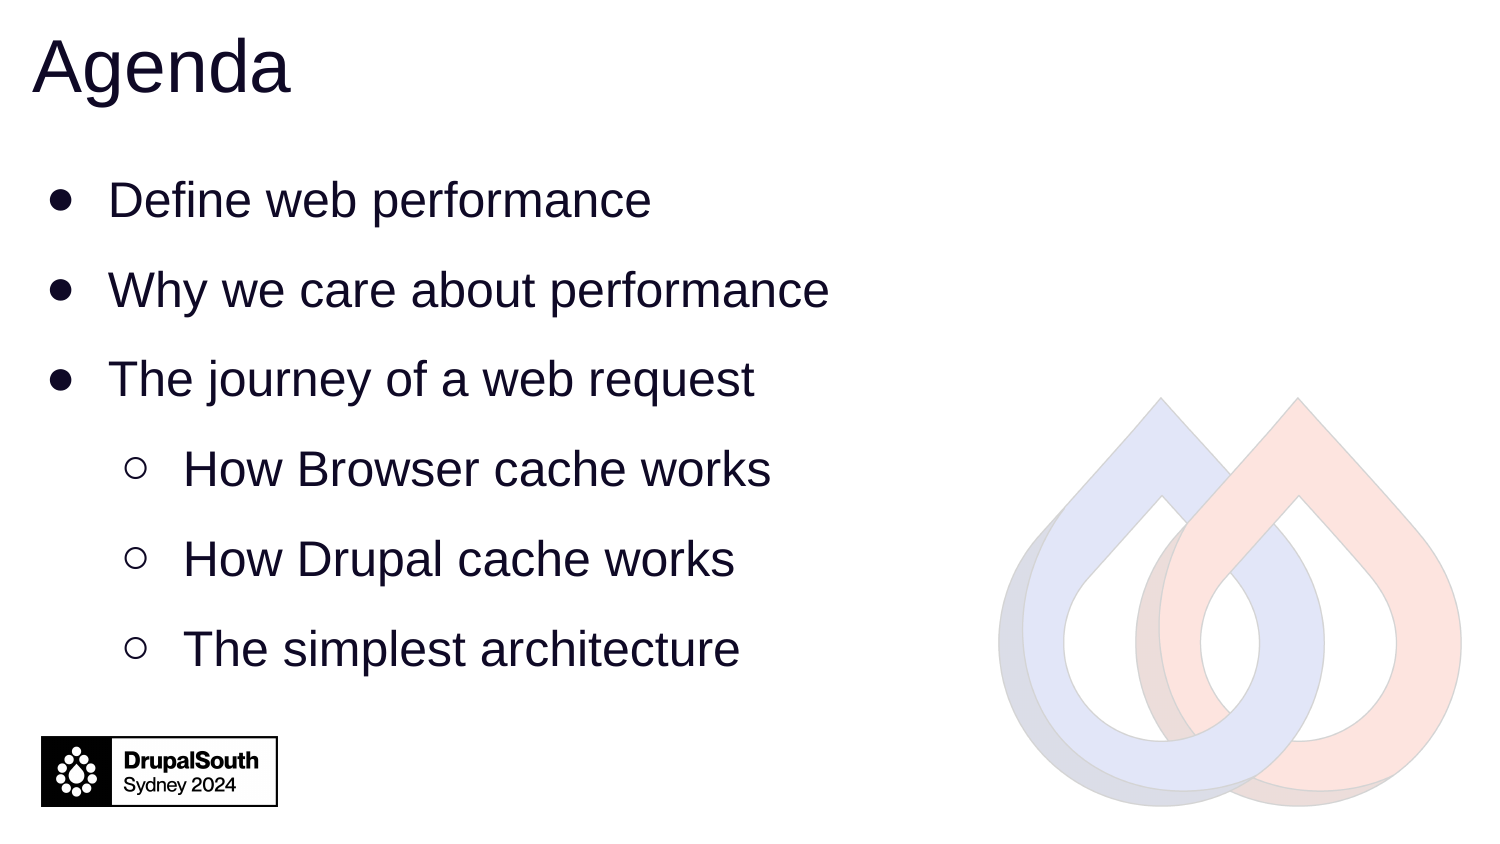

# Agenda
Define web performance
Why we care about performance
The journey of a web request
How Browser cache works
How Drupal cache works
The simplest architecture